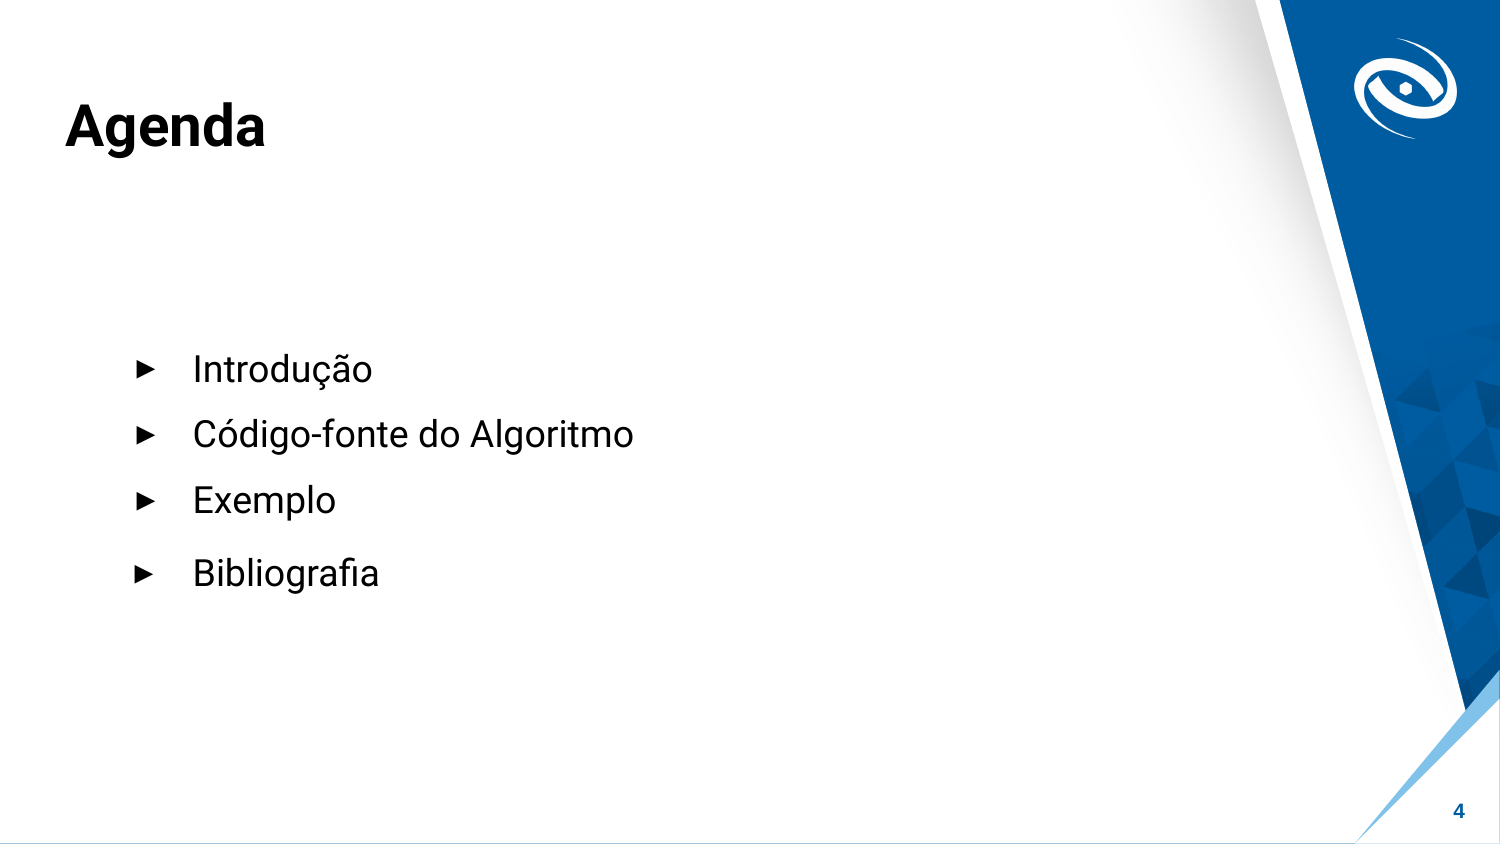

Agenda
Introdução
Código-fonte do Algoritmo
Exemplo
Bibliografia
4